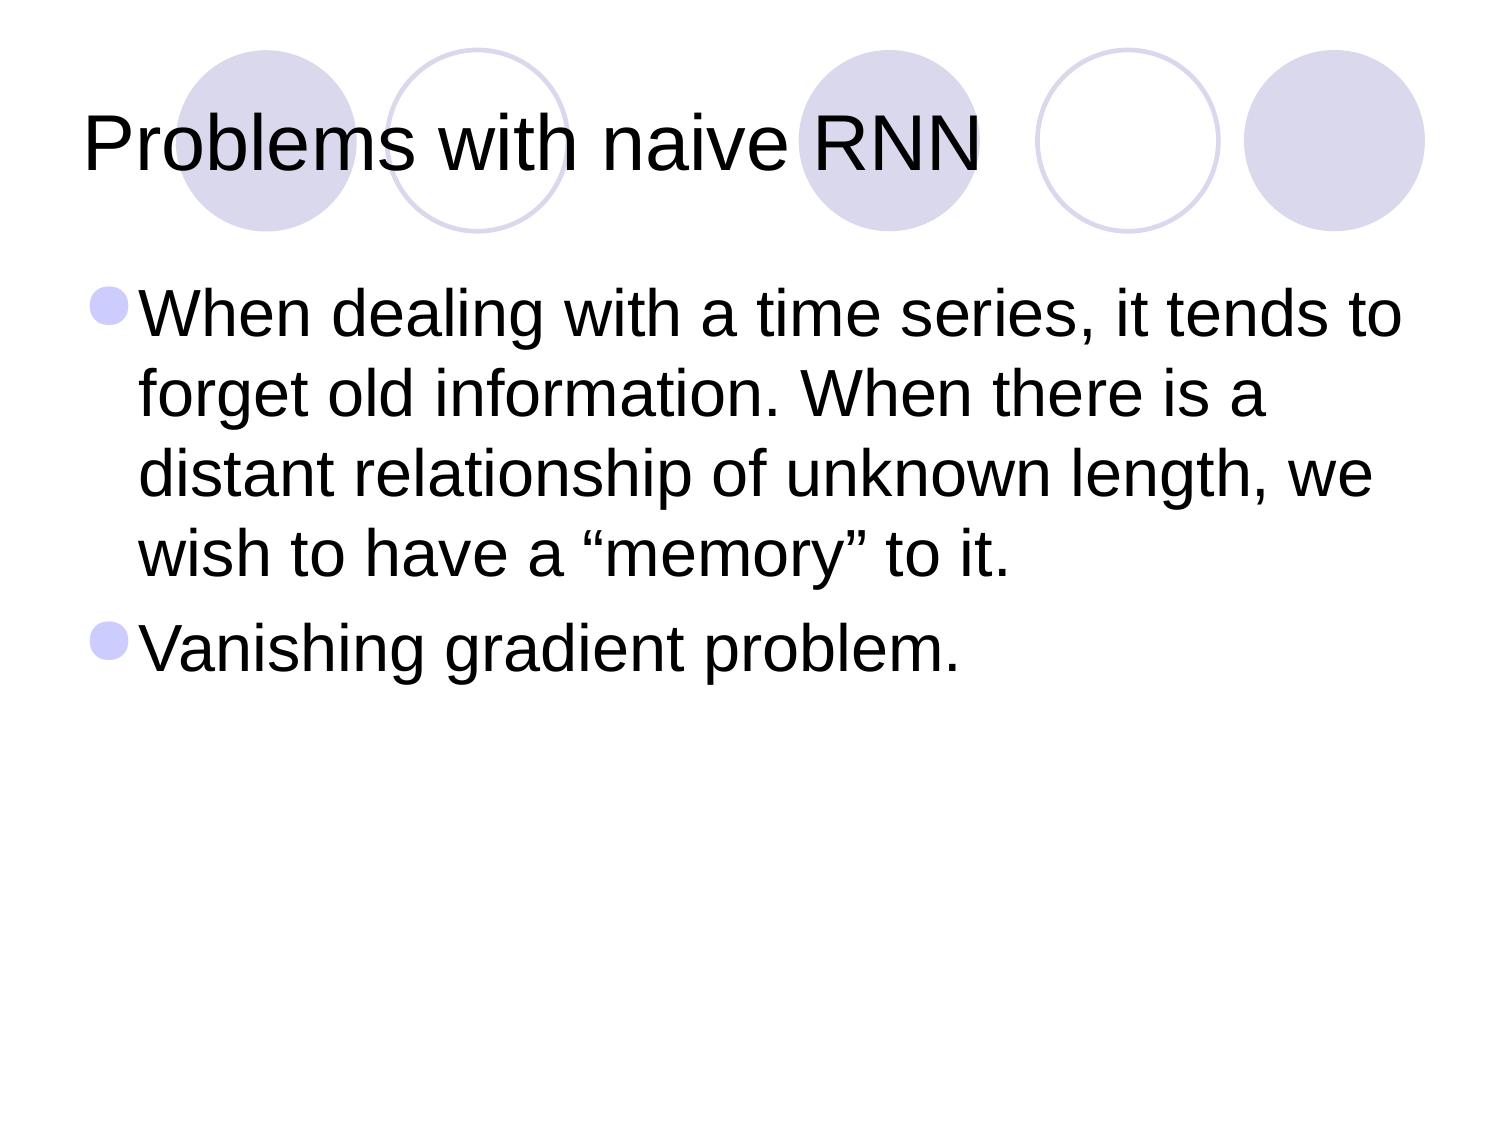

Problems with naive RNN
When dealing with a time series, it tends to forget old information. When there is a distant relationship of unknown length, we wish to have a “memory” to it.
Vanishing gradient problem.